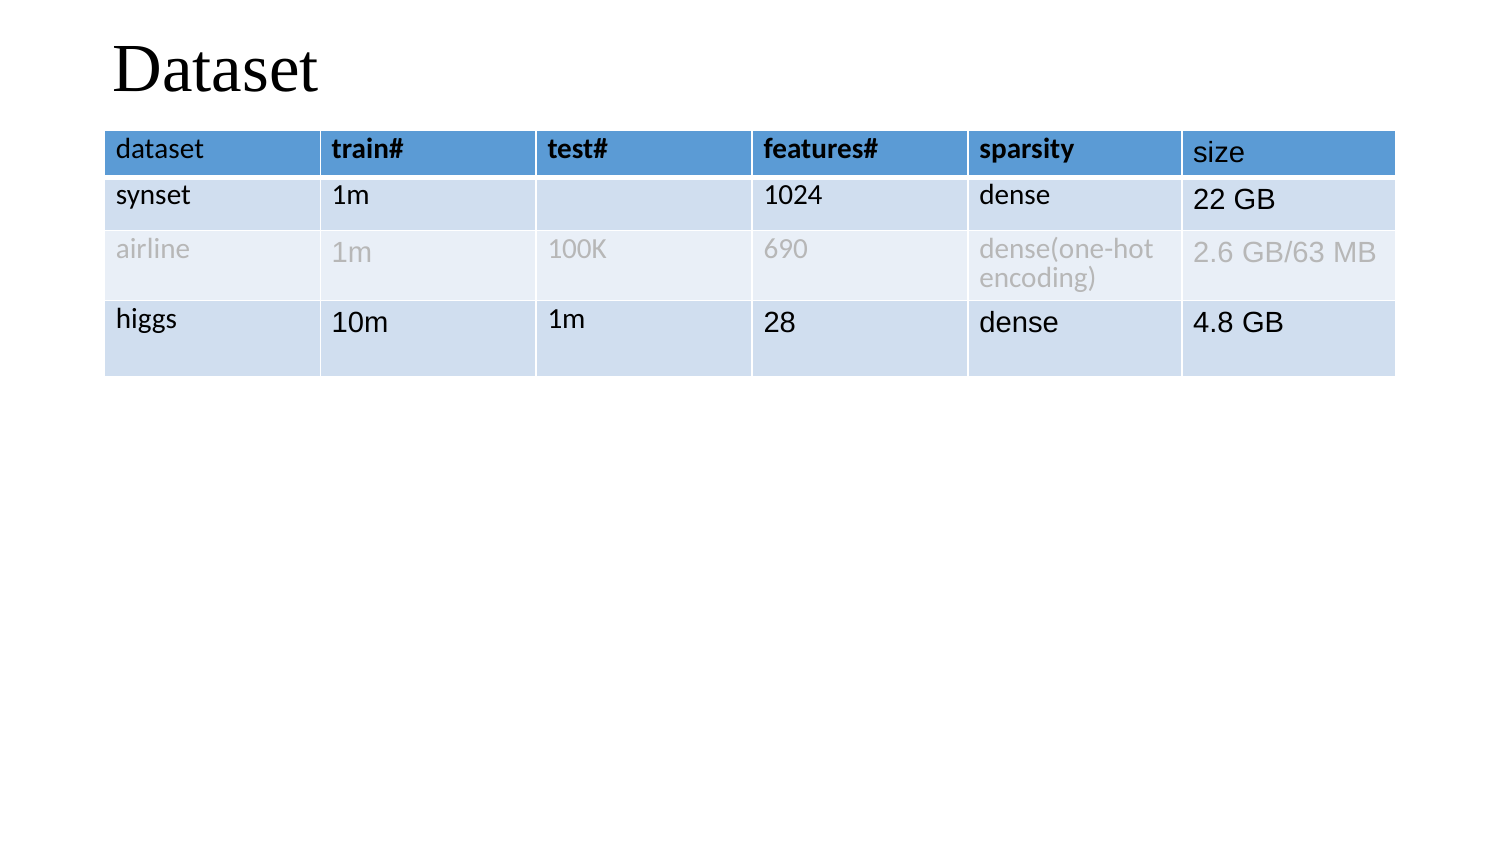

# Dataset
| dataset | train# | test# | features# | sparsity | size |
| --- | --- | --- | --- | --- | --- |
| synset | 1m |  | 1024 | dense | 22 GB |
| airline | 1m | 100K | 690 | dense(one-hot encoding) | 2.6 GB/63 MB |
| higgs | 10m | 1m | 28 | dense | 4.8 GB |